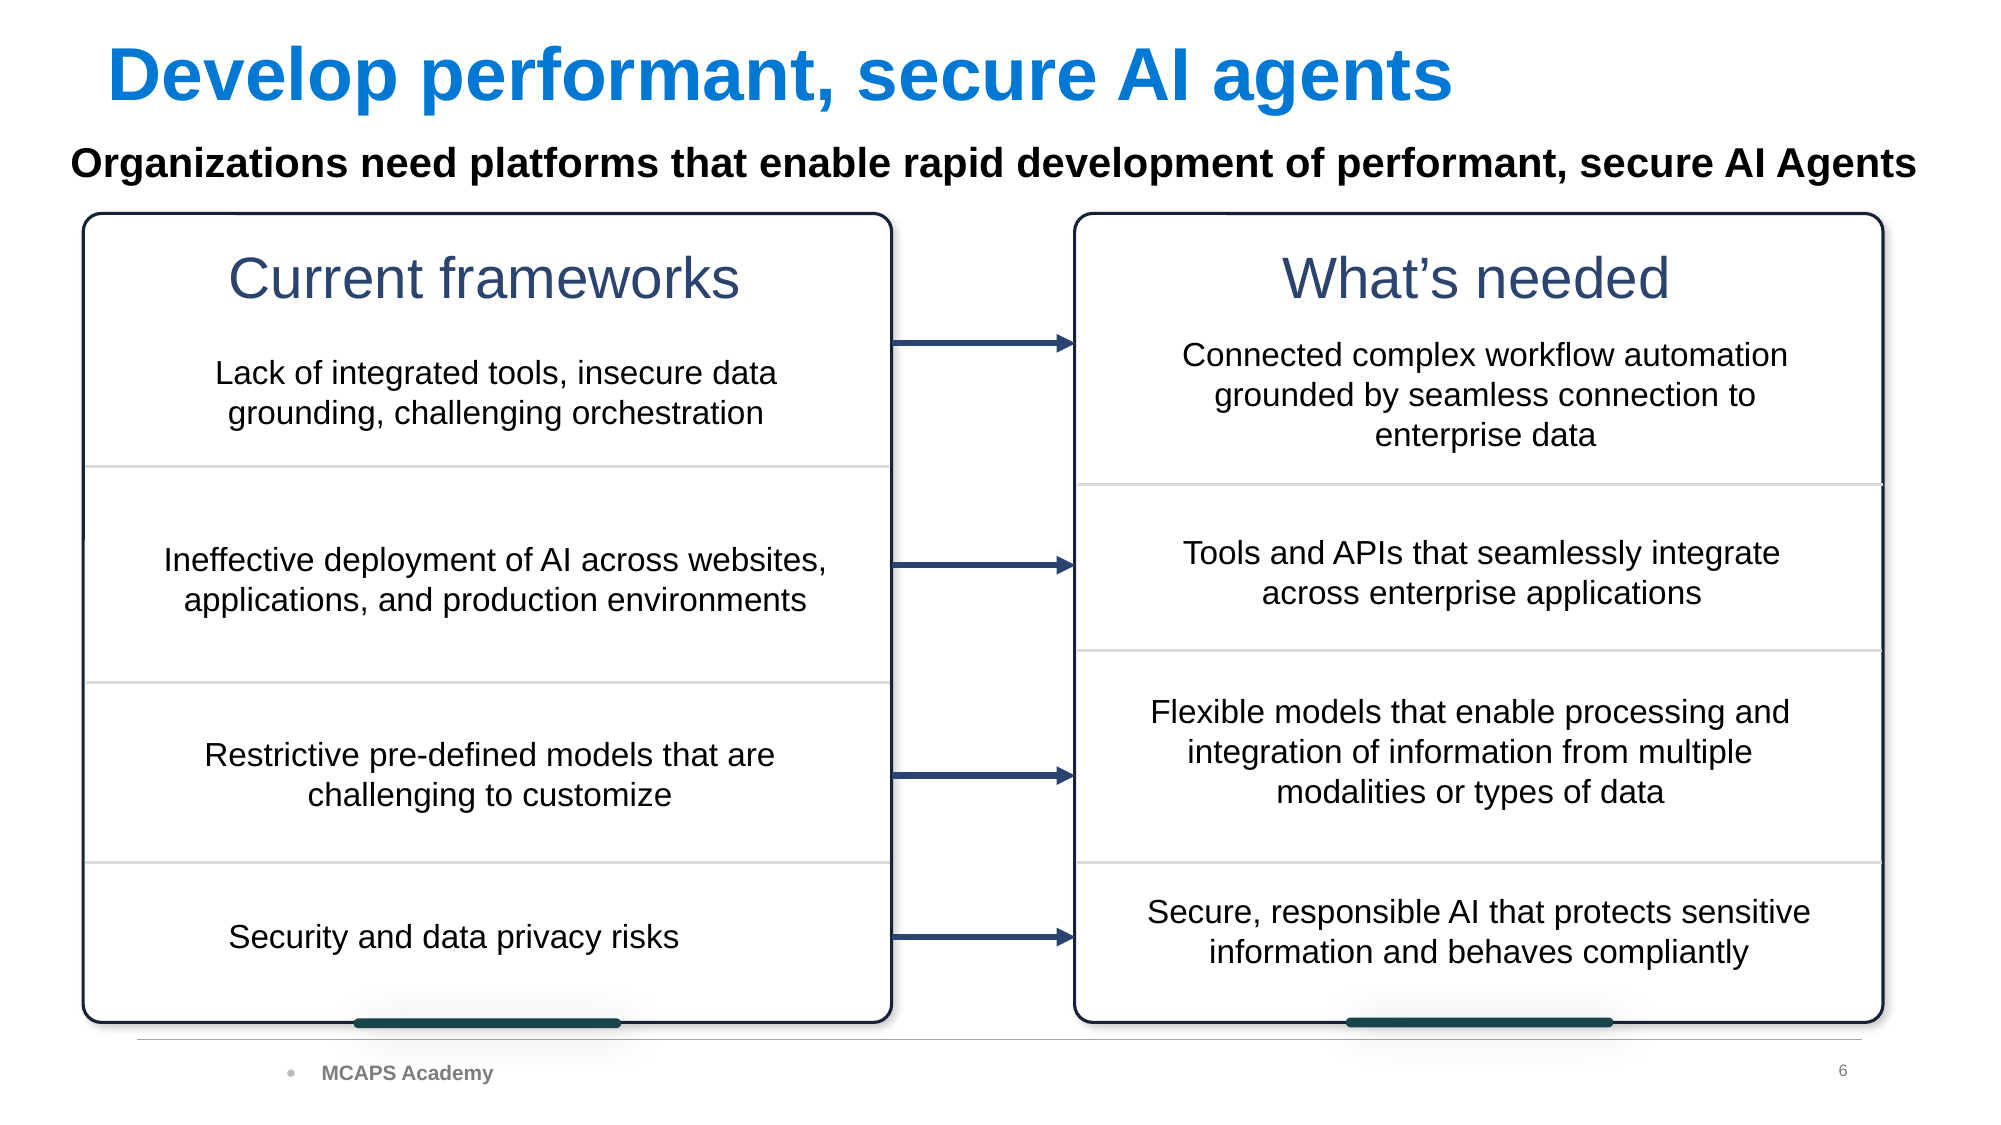

Develop performant, secure AI agents
Organizations need platforms that enable rapid development of performant, secure AI Agents

Current frameworks
What’s needed
Connected complex workflow automation grounded by seamless connection to enterprise data
Lack of integrated tools, insecure data grounding, challenging orchestration
Tools and APIs that seamlessly integrate across enterprise applications
Ineffective deployment of AI across websites, applications, and production environments
Flexible models that enable processing and integration of information from multiple modalities or types of data
Restrictive pre-defined models that are challenging to customize
Secure, responsible AI that protects sensitive information and behaves compliantly
Security and data privacy risks

6